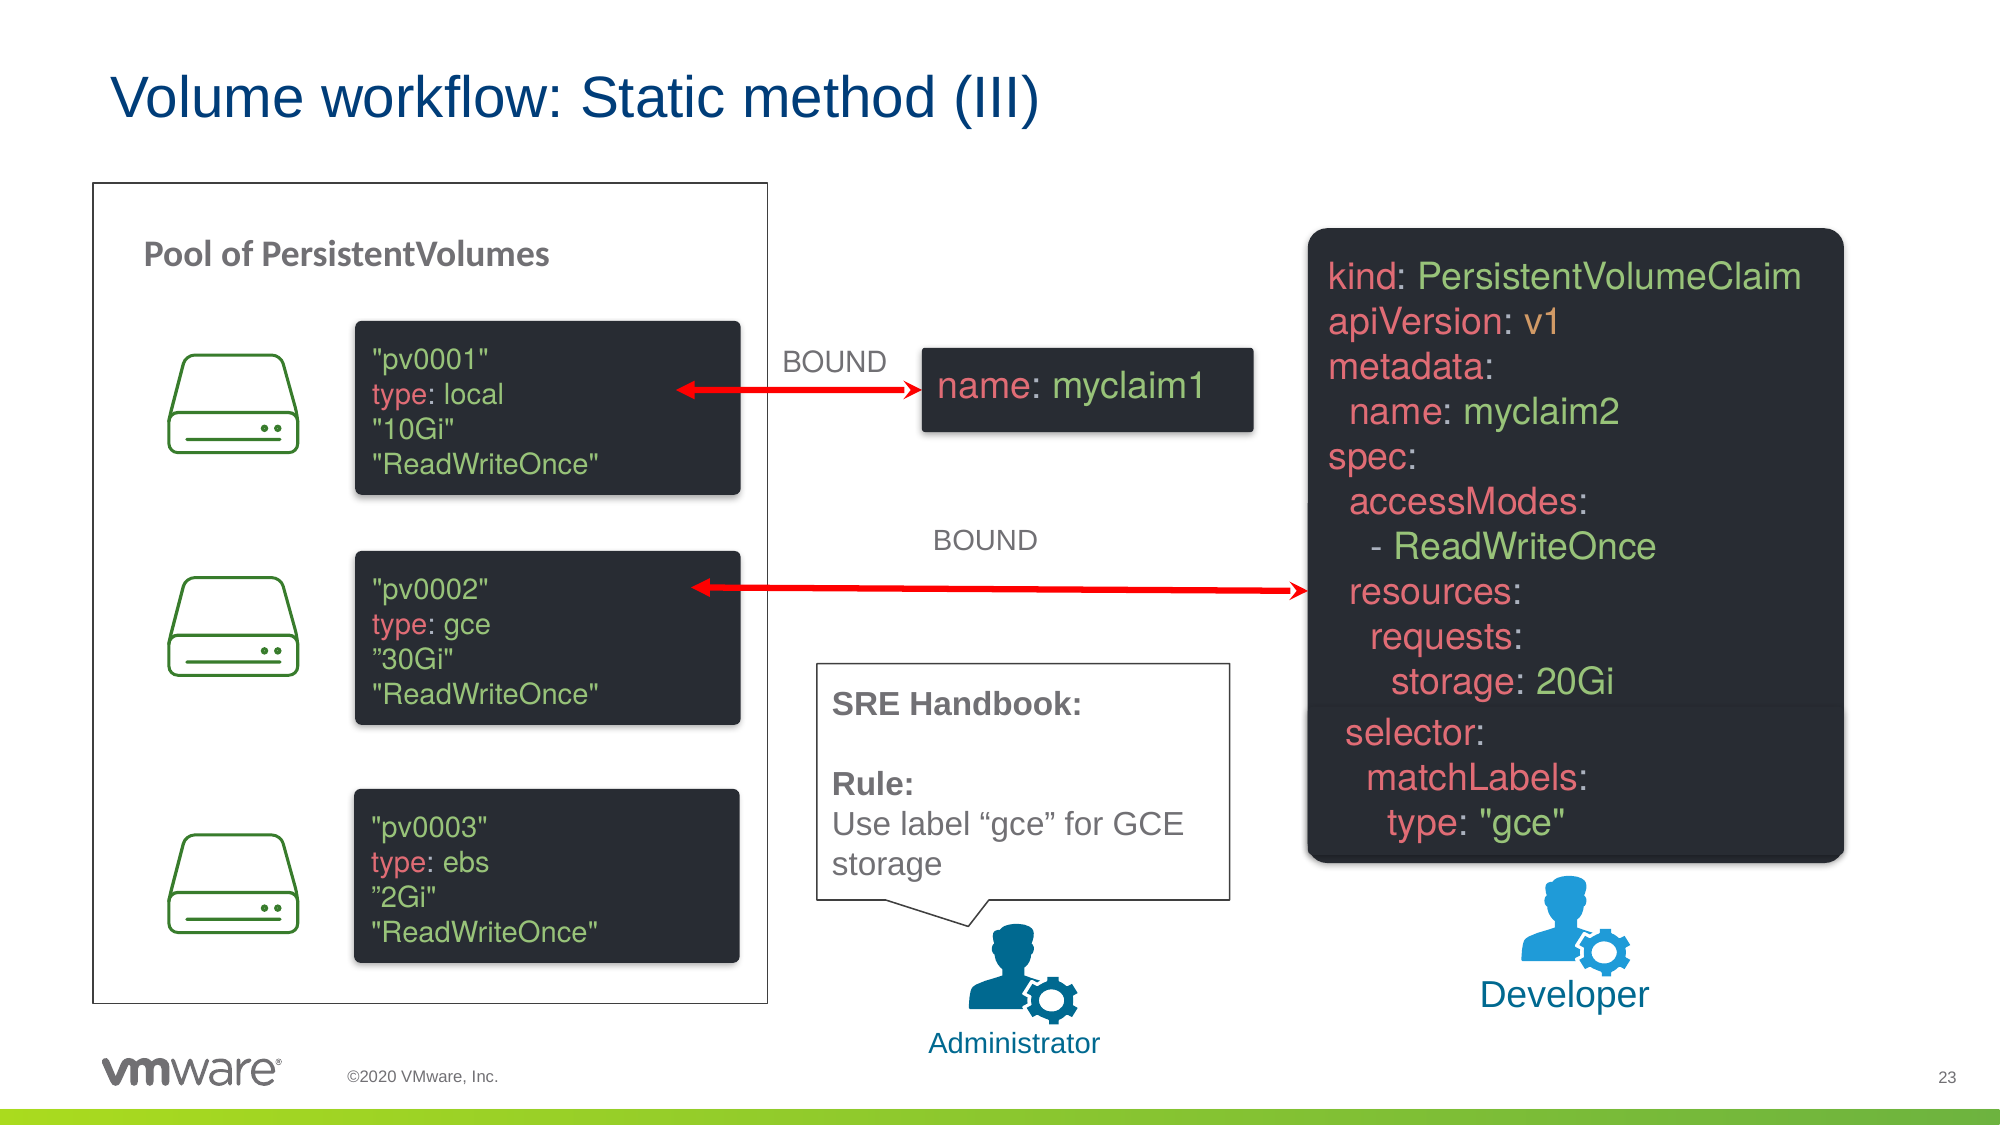

# Volume workflow: Static method (III)

Pool of PersistentVolumes
kind: PersistentVolumeClaim
apiVersion: v1
metadata:
  name: myclaim2 
spec:
  accessModes:
    - ReadWriteOnce
  resources:
    requests:
      storage: 20Gi

"pv0001"
type: local
"10Gi"
"ReadWriteOnce"
BOUND
name: myclaim1

BOUND
"pv0002"
type: gce
”30Gi"
"ReadWriteOnce"

SRE Handbook:

Rule:
Use label “gce” for GCE storage
  selector:
    matchLabels:
      type: "gce"
"pv0003"
type: ebs
”2Gi"
"ReadWriteOnce"

Developer

  Administrator